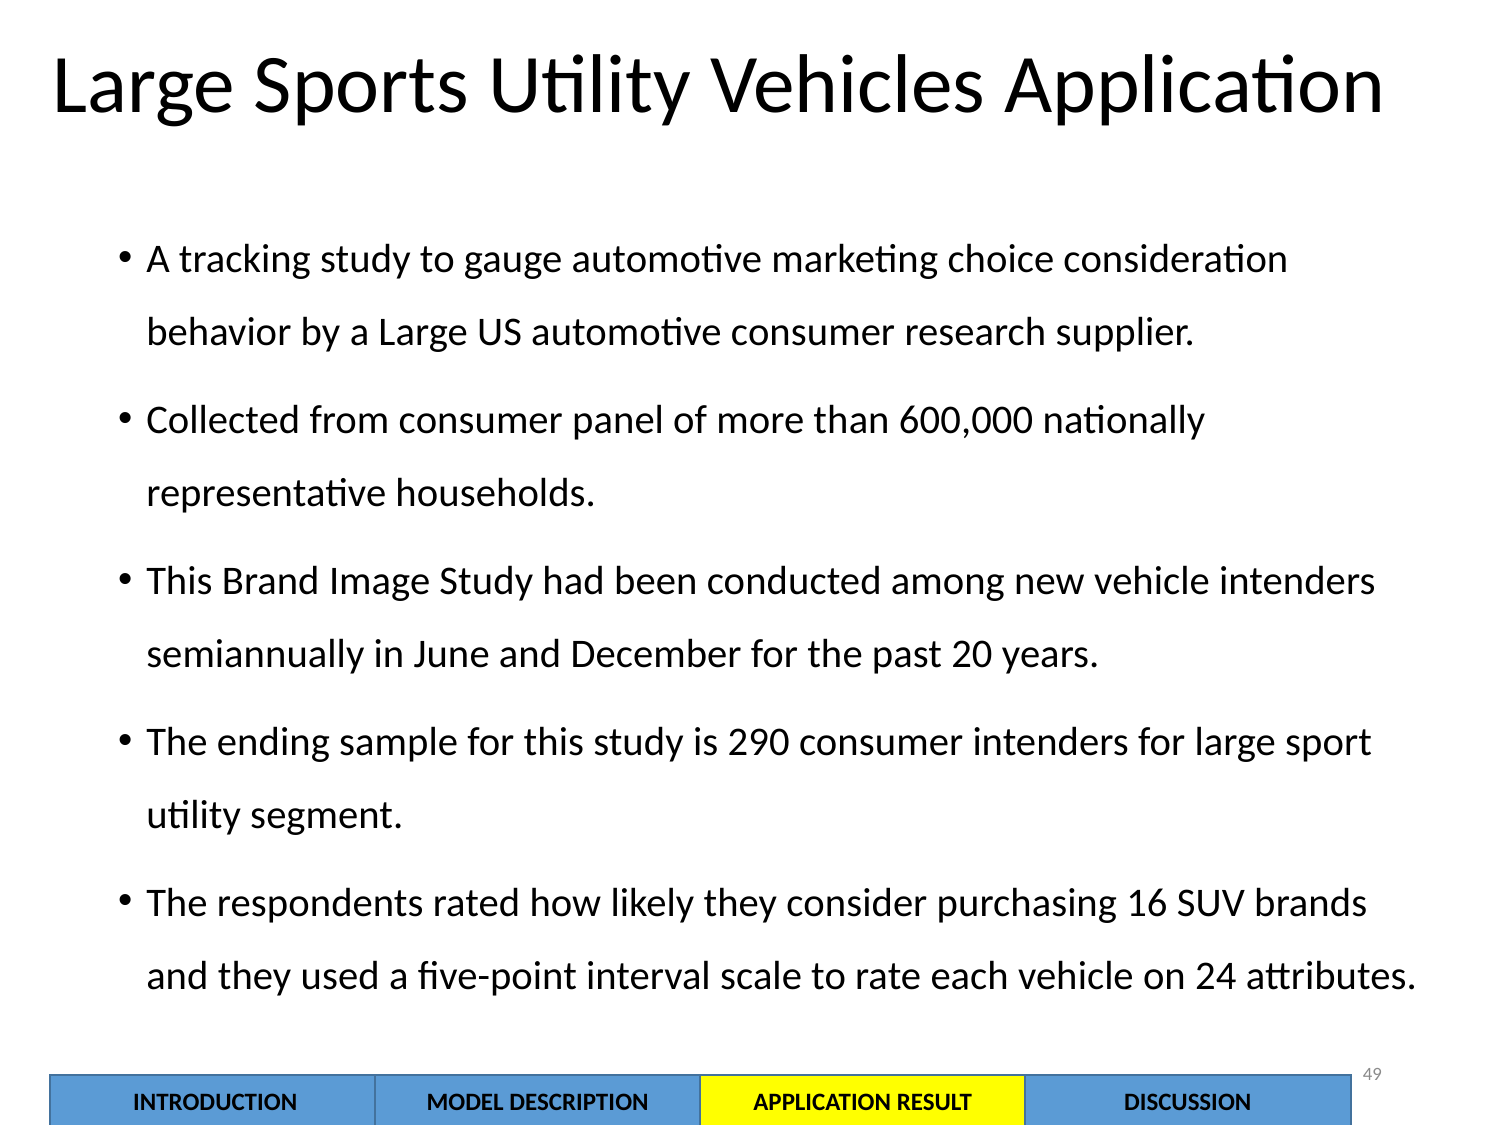

# Large Sports Utility Vehicles Application
A tracking study to gauge automotive marketing choice consideration behavior by a Large US automotive consumer research supplier.
Collected from consumer panel of more than 600,000 nationally representative households.
This Brand Image Study had been conducted among new vehicle intenders semiannually in June and December for the past 20 years.
The ending sample for this study is 290 consumer intenders for large sport utility segment.
The respondents rated how likely they consider purchasing 16 SUV brands and they used a five-point interval scale to rate each vehicle on 24 attributes.
49
INTRODUCTION
MODEL DESCRIPTION
APPLICATION RESULT
DISCUSSION